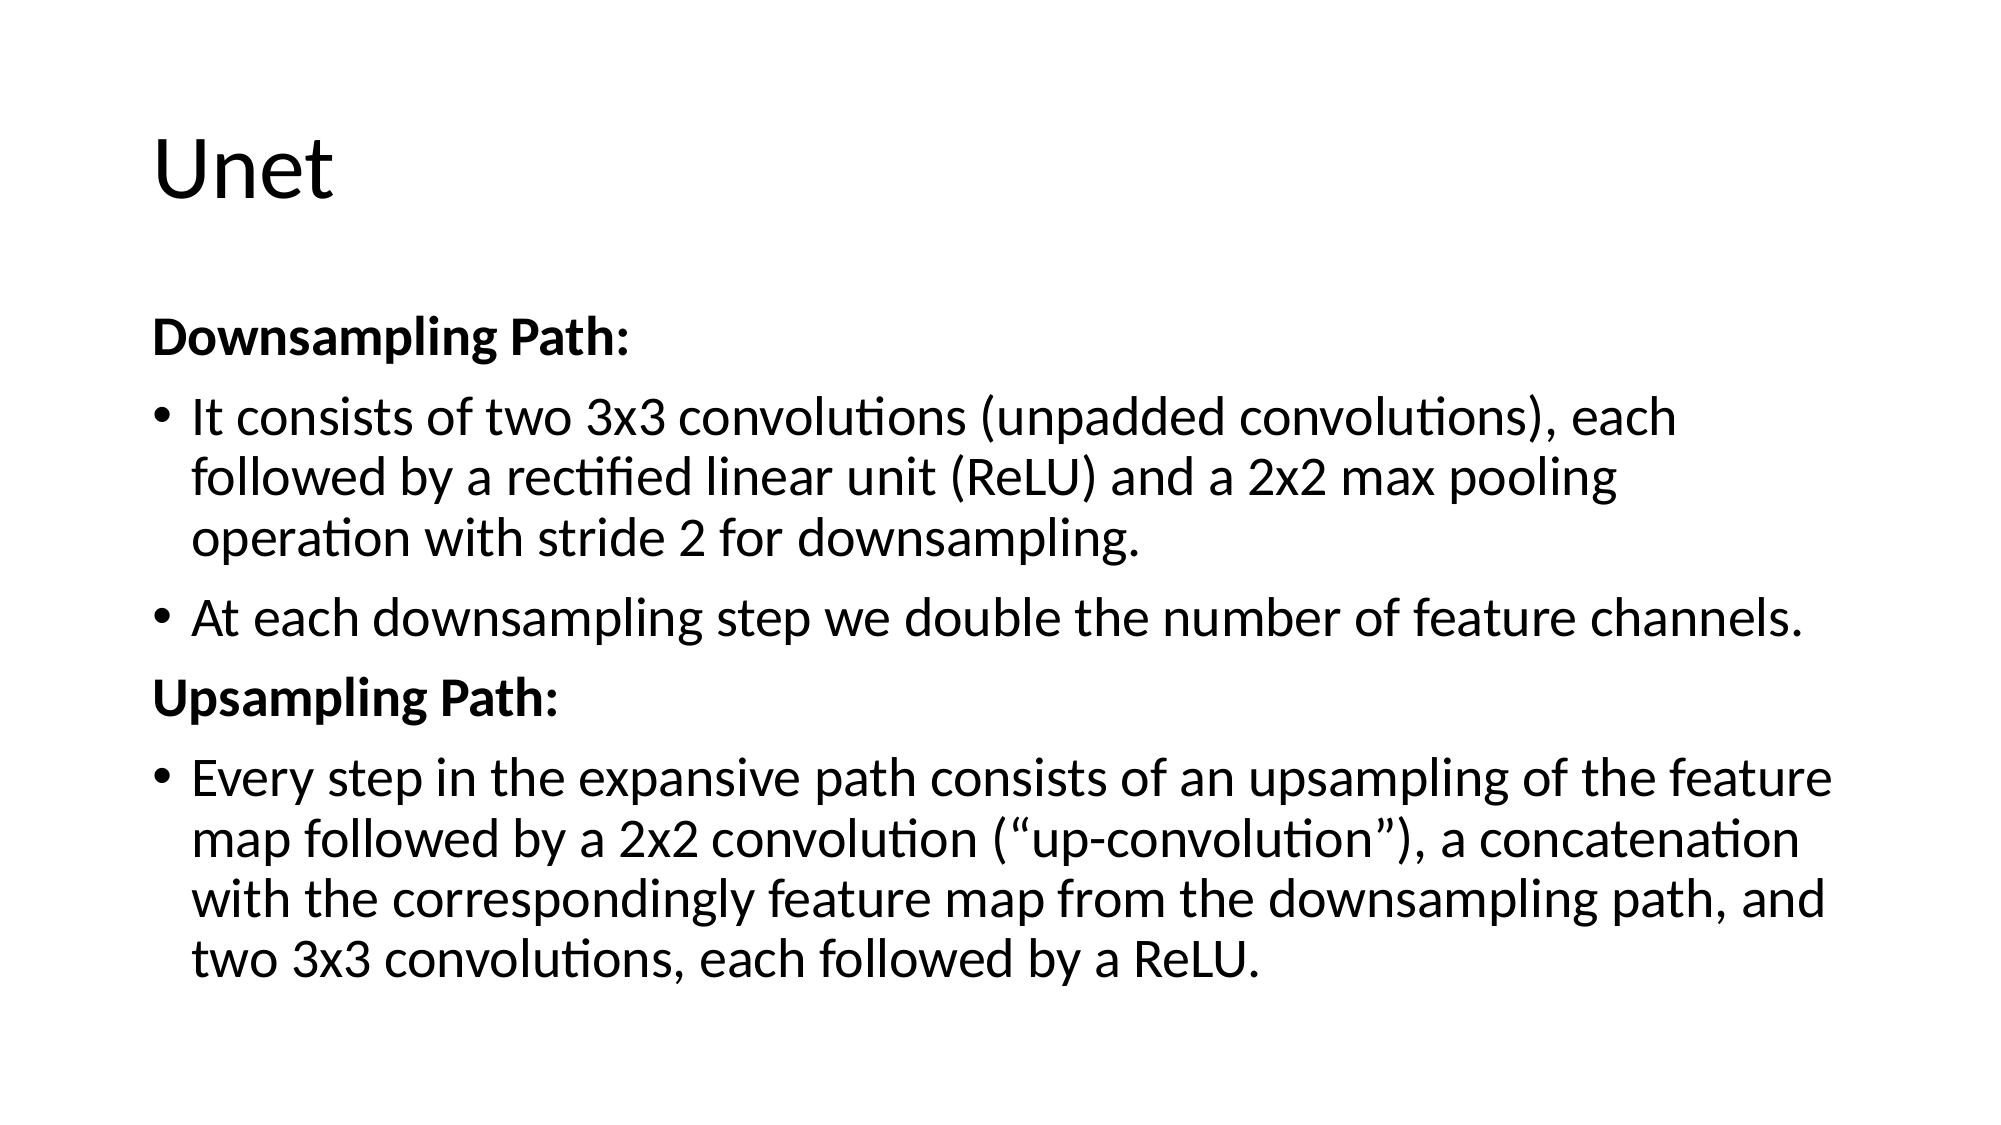

# Unet
Downsampling Path:
It consists of two 3x3 convolutions (unpadded convolutions), each followed by a rectified linear unit (ReLU) and a 2x2 max pooling operation with stride 2 for downsampling.
At each downsampling step we double the number of feature channels.
Upsampling Path:
Every step in the expansive path consists of an upsampling of the feature map followed by a 2x2 convolution (“up-convolution”), a concatenation with the correspondingly feature map from the downsampling path, and two 3x3 convolutions, each followed by a ReLU.